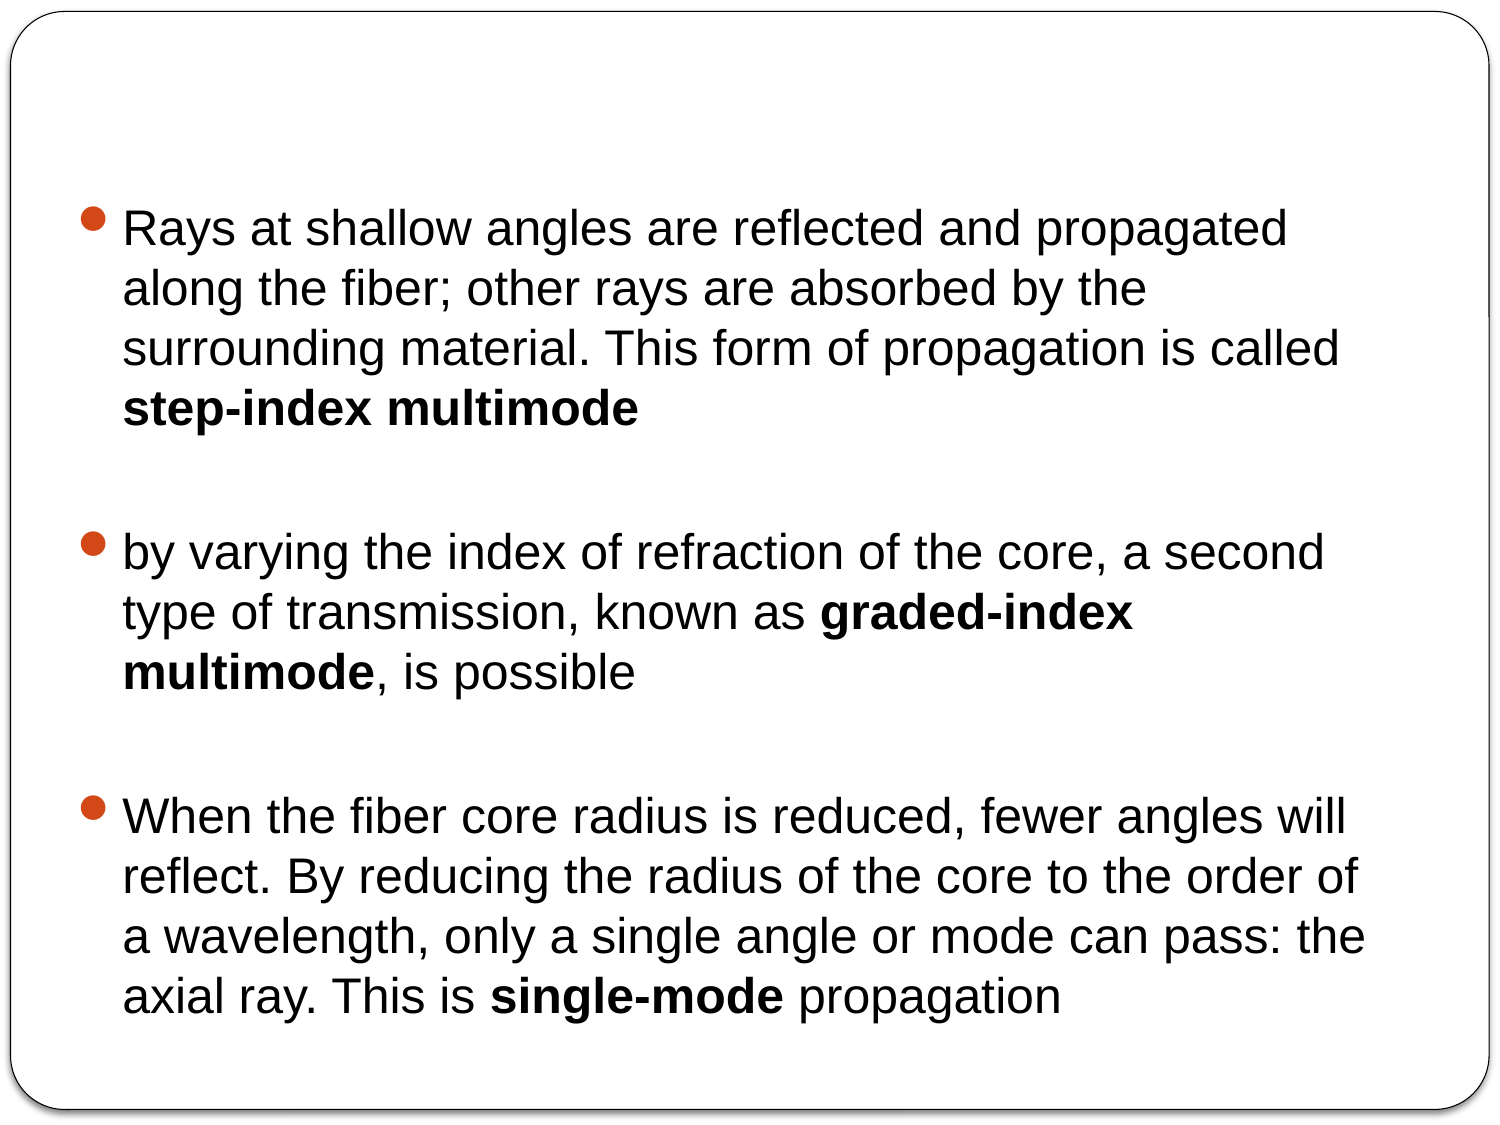

# Types of Optic fibre
Rays at shallow angles are reflected and propagated along the fiber; other rays are absorbed by the surrounding material. This form of propagation is called step-index multimode

by varying the index of refraction of the core, a second type of transmission, known as graded-index multimode, is possible

When the fiber core radius is reduced, fewer angles will reflect. By reducing the radius of the core to the order of a wavelength, only a single angle or mode can pass: the axial ray. This is single-mode propagation